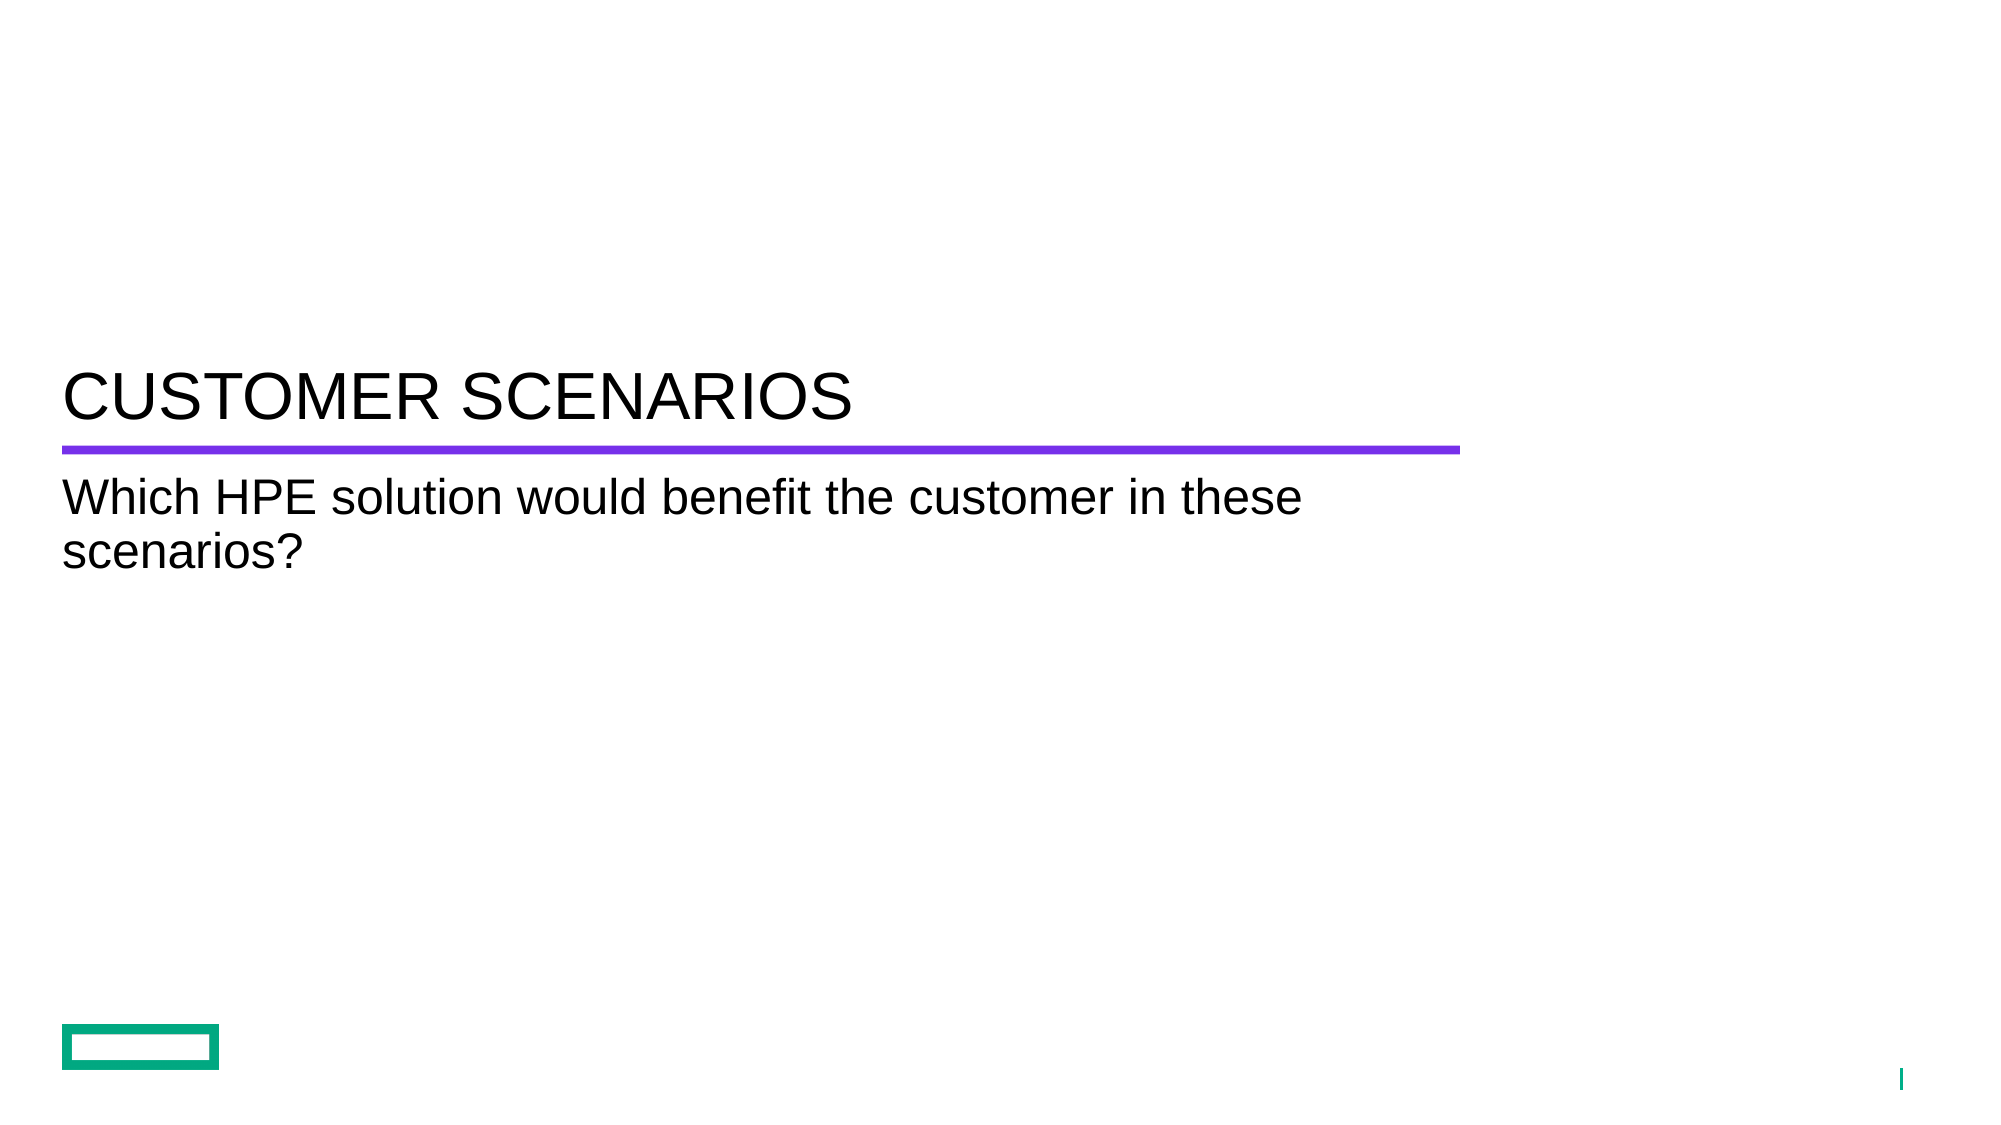

# Customer Scenarios
Which HPE solution would benefit the customer in these scenarios?
35